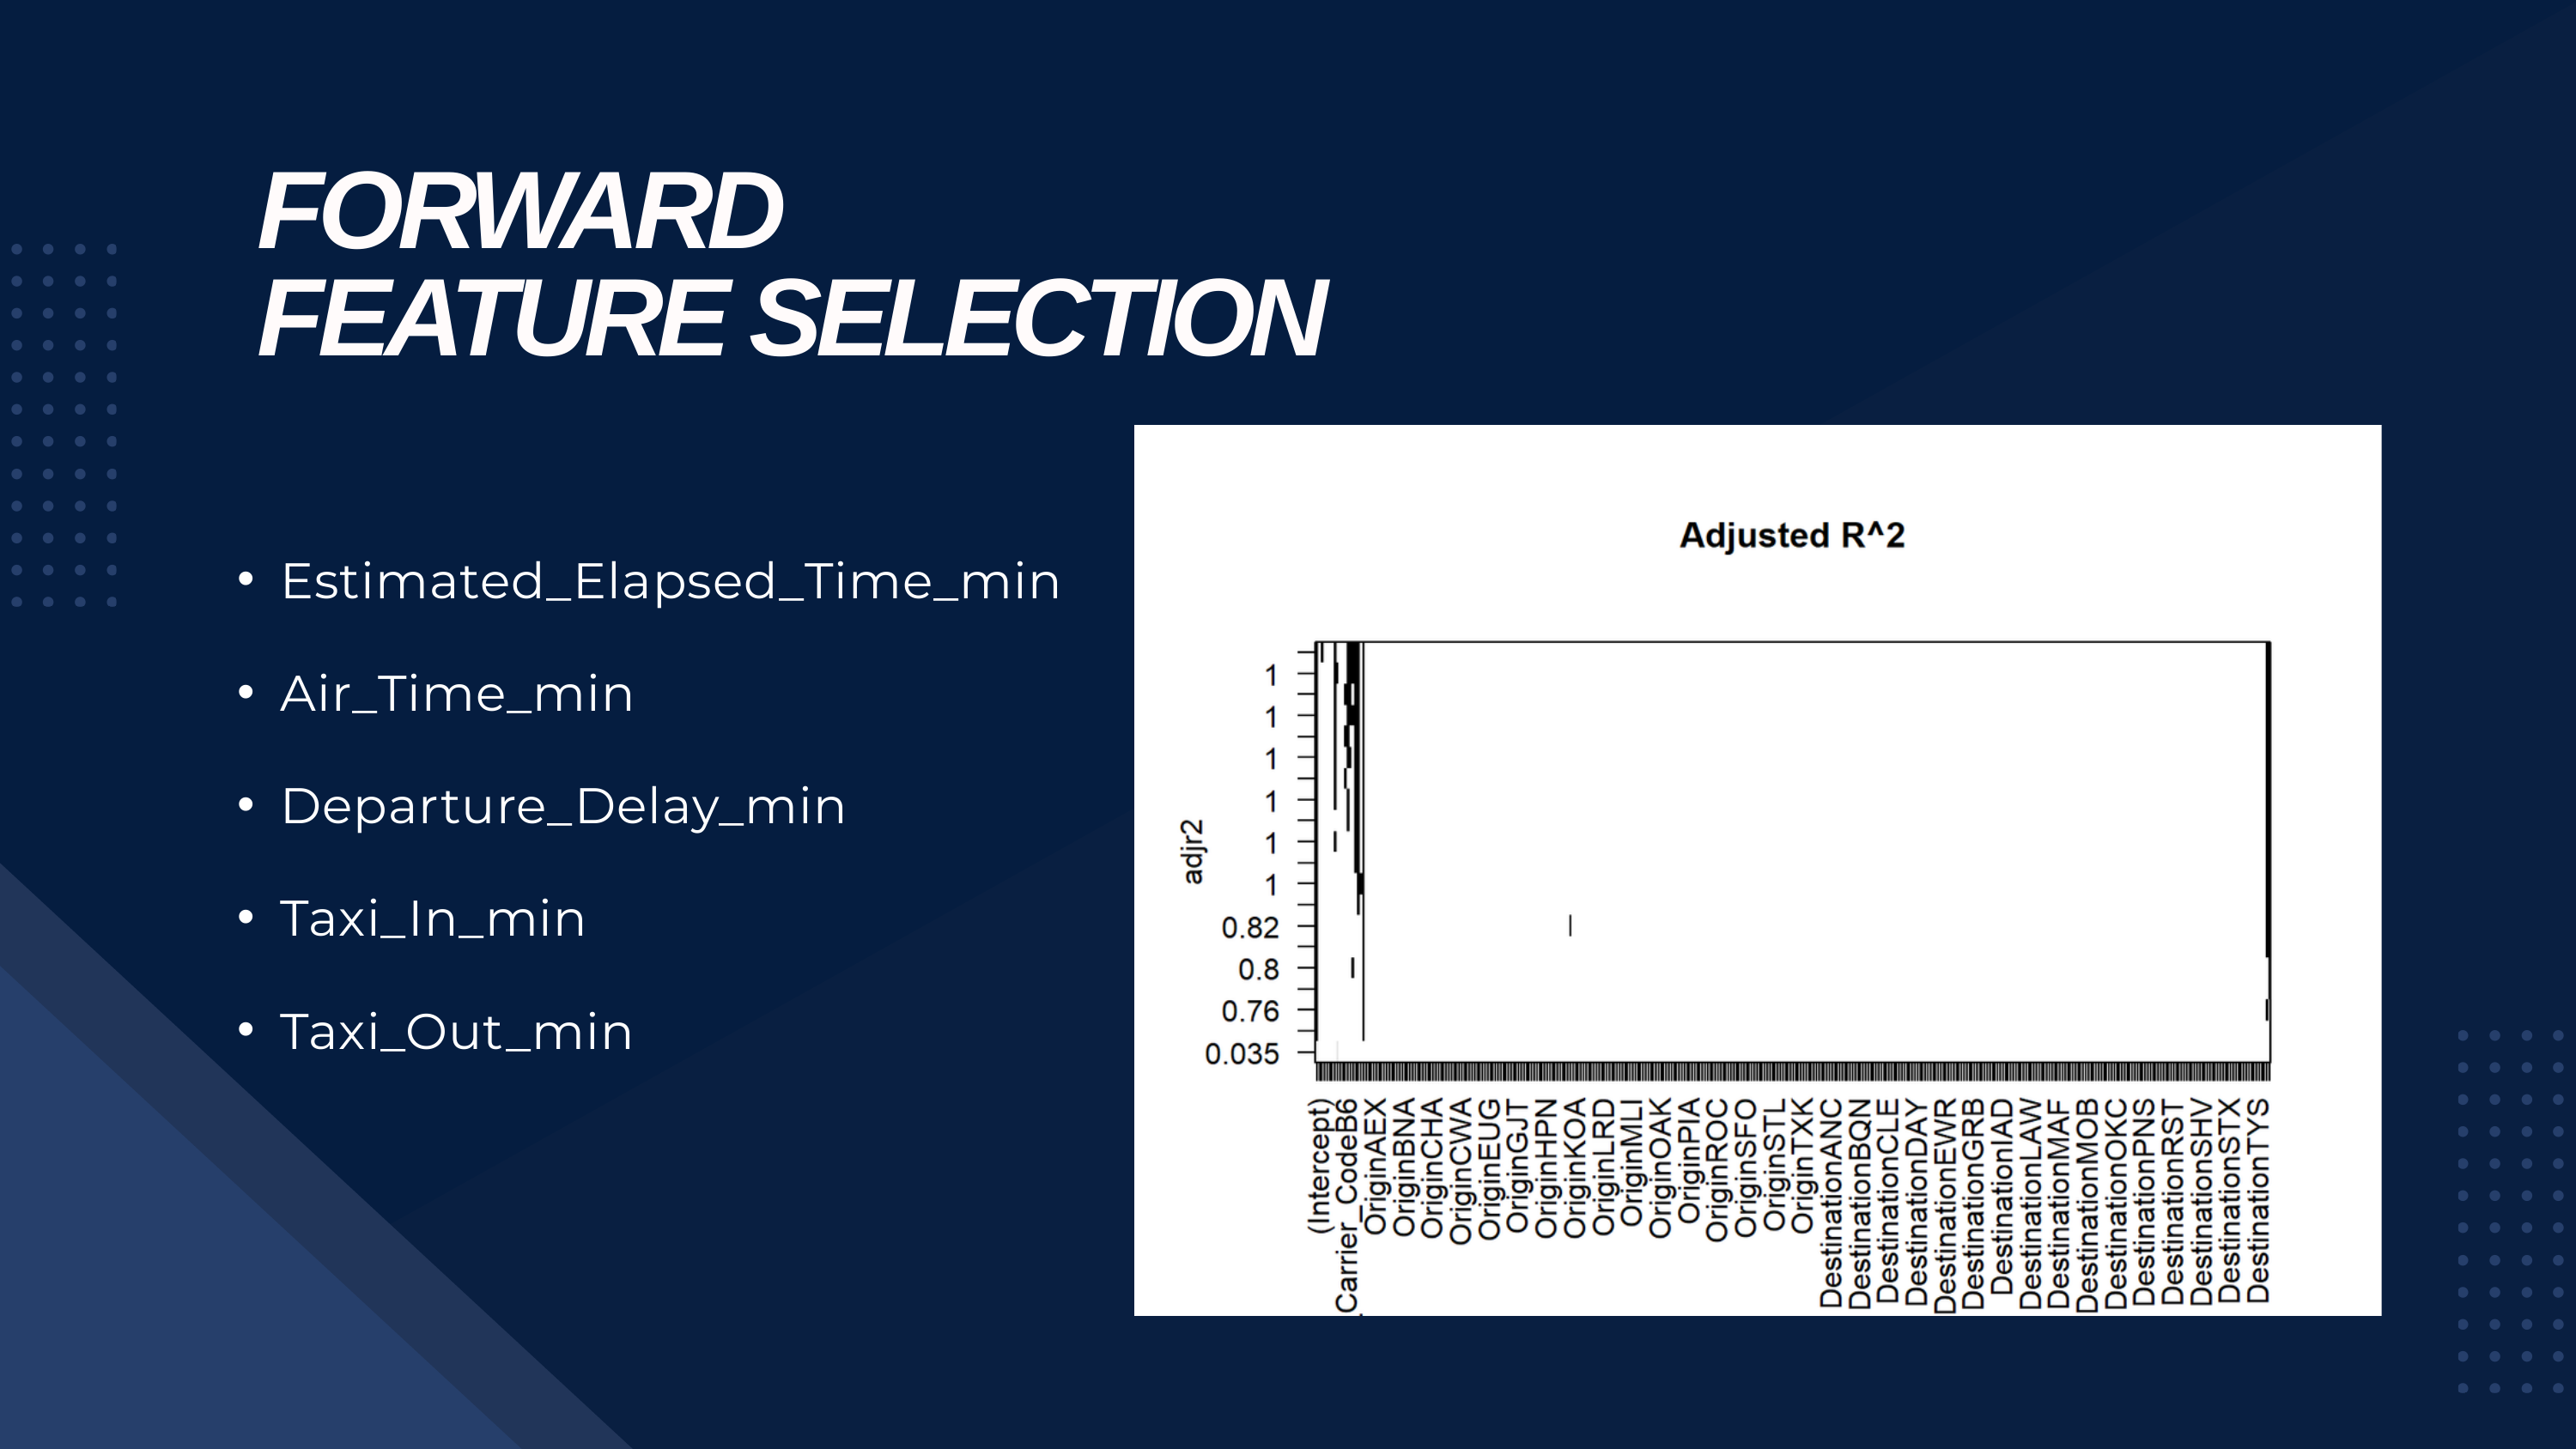

FORWARD
FEATURE SELECTION

Estimated_Elapsed_Time_min
Air_Time_min
Departure_Delay_min
Taxi_In_min
Taxi_Out_min